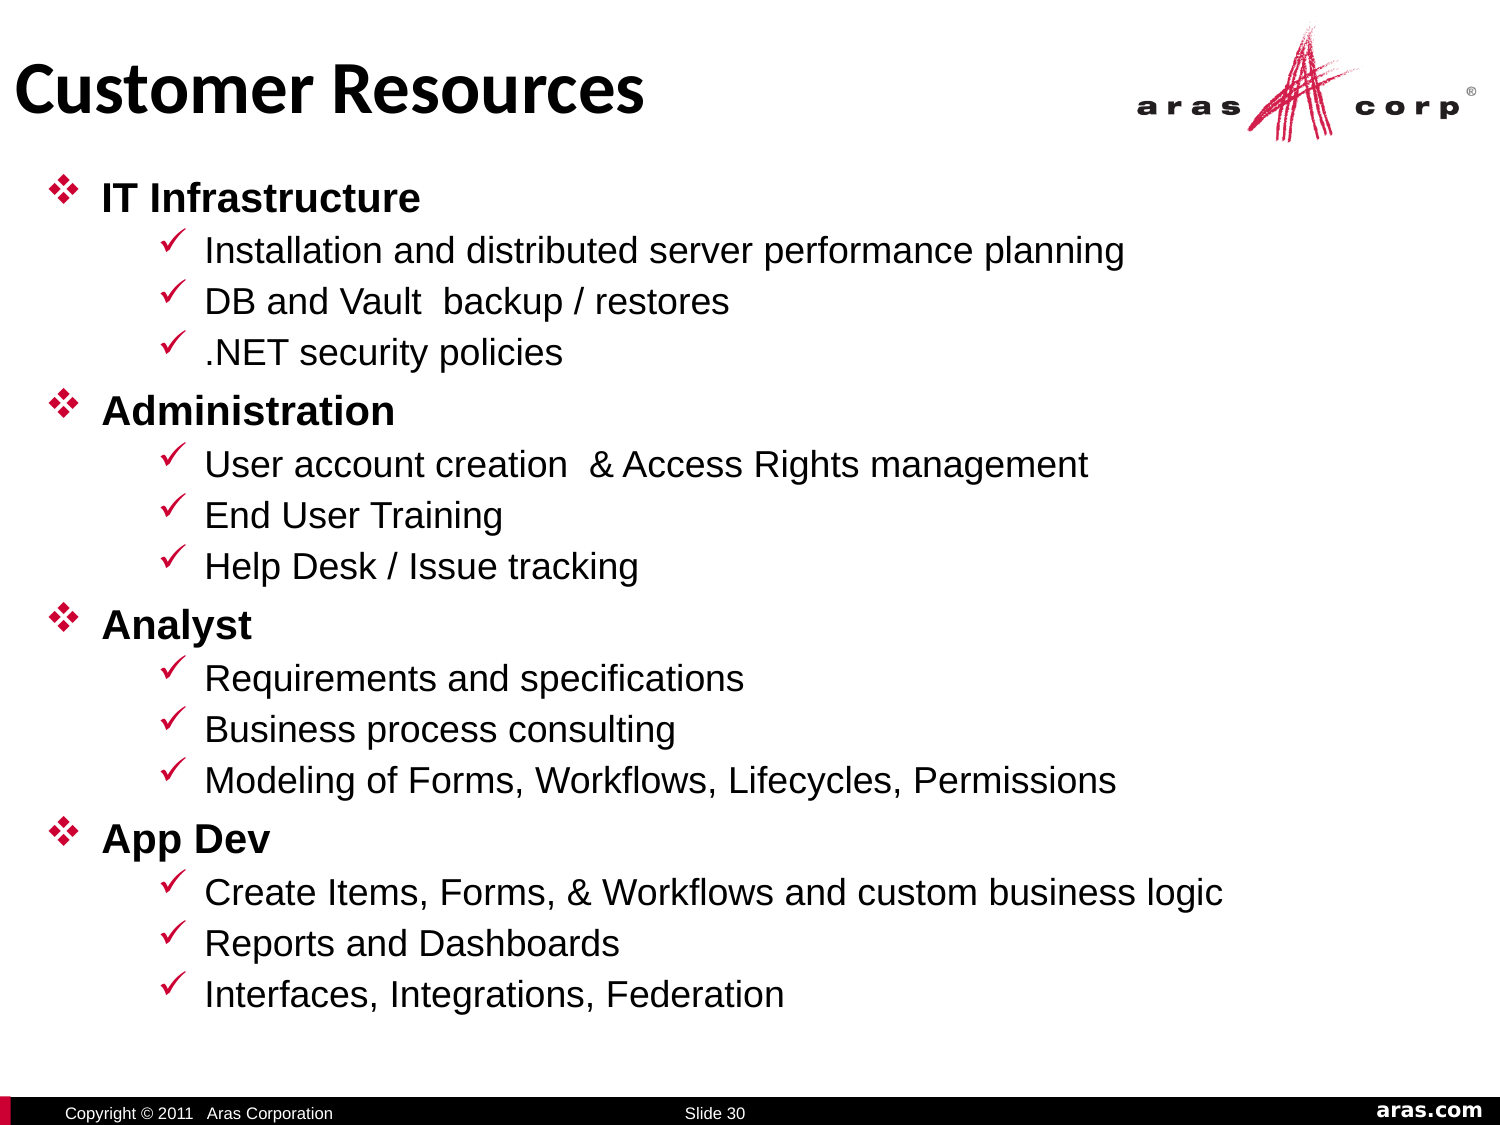

Customer Resources
IT Infrastructure
Installation and distributed server performance planning
DB and Vault  backup / restores
.NET security policies
Administration
User account creation  & Access Rights management
End User Training
Help Desk / Issue tracking
Analyst
Requirements and specifications
Business process consulting
Modeling of Forms, Workflows, Lifecycles, Permissions
App Dev
Create Items, Forms, & Workflows and custom business logic
Reports and Dashboards
Interfaces, Integrations, Federation
Slide 30